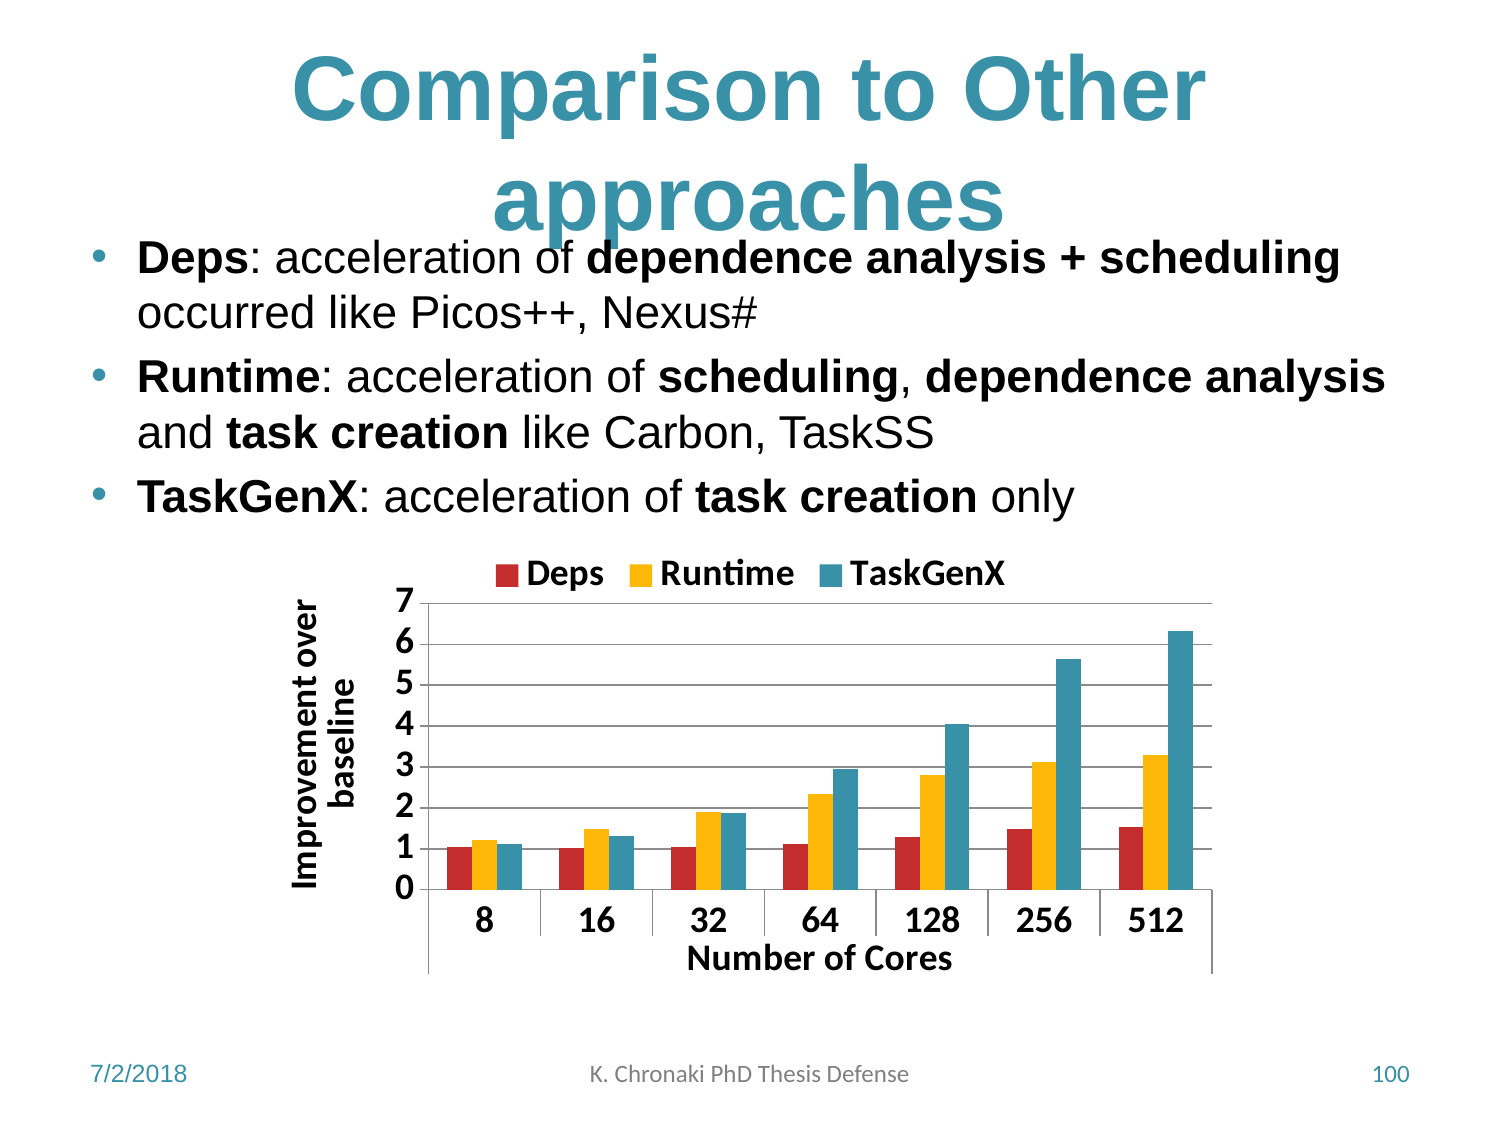

# Comparison to Other approaches
Deps: acceleration of dependence analysis + scheduling occurred like Picos++, Nexus#
Runtime: acceleration of scheduling, dependence analysis and task creation like Carbon, TaskSS
TaskGenX: acceleration of task creation only

### Chart

| Category | Deps | Runtime | TaskGenX |
|---|---|---|---|
| 8 | 1.0413740468077224 | 1.2182354973644474 | 1.1183571674747248 |
| 16 | 1.0291445388246536 | 1.4723233509969165 | 1.3239128434372072 |
| 32 | 1.0348823673510468 | 1.9037063225576376 | 1.8832521490452498 |
| 64 | 1.1278202670715158 | 2.3354774529159528 | 2.9623936239185737 |
| 128 | 1.278926461337505 | 2.8060414845163475 | 4.043122104069654 |
| 256 | 1.4723474951050128 | 3.1336155179699072 | 5.641915161131468 |
| 512 | 1.5408783717410757 | 3.2909837585254995 | 6.326975765610938 |
7/2/2018
K. Chronaki PhD Thesis Defense
100